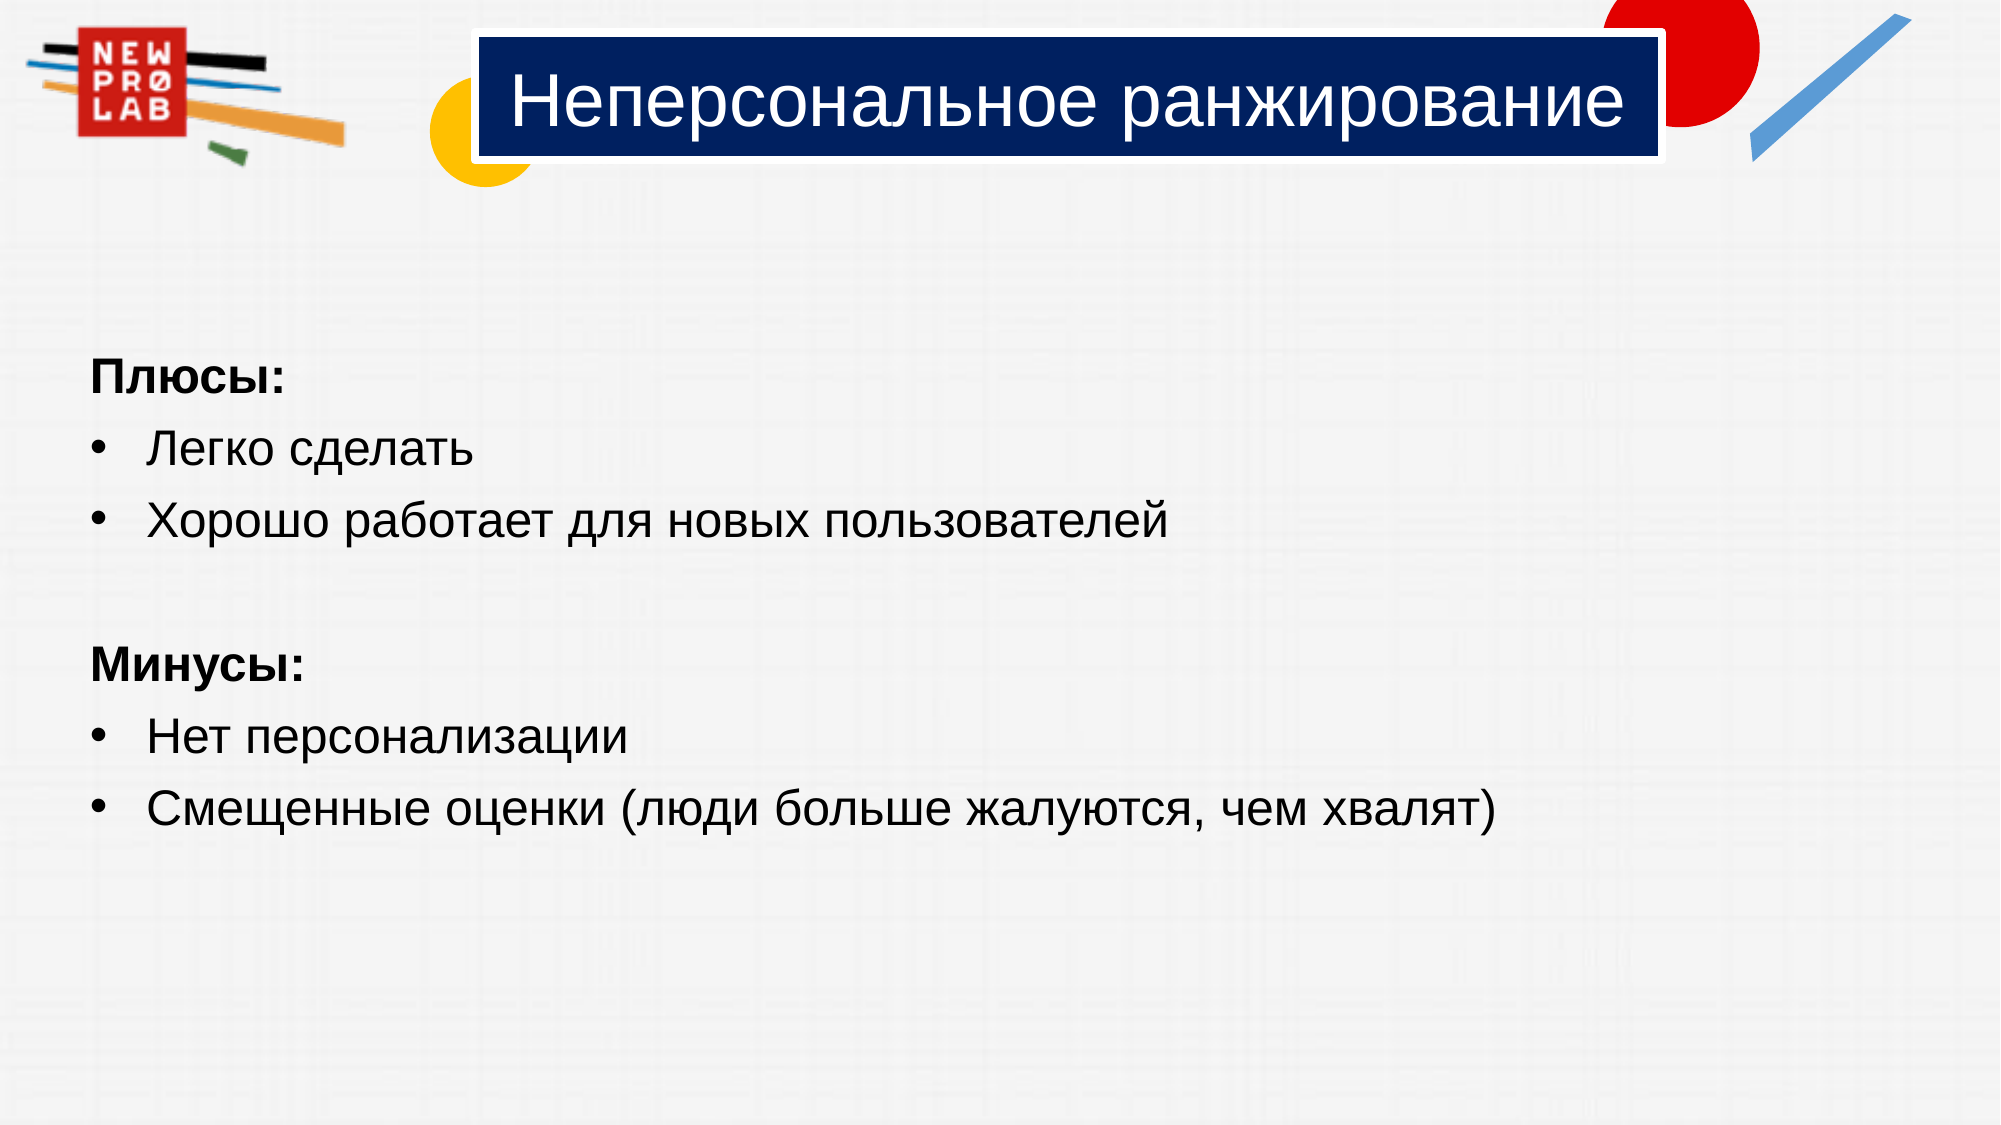

# Неперсональное ранжирование
Плюсы:
Легко сделать
Хорошо работает для новых пользователей

Минусы:
Нет персонализации
Смещенные оценки (люди больше жалуются, чем хвалят)